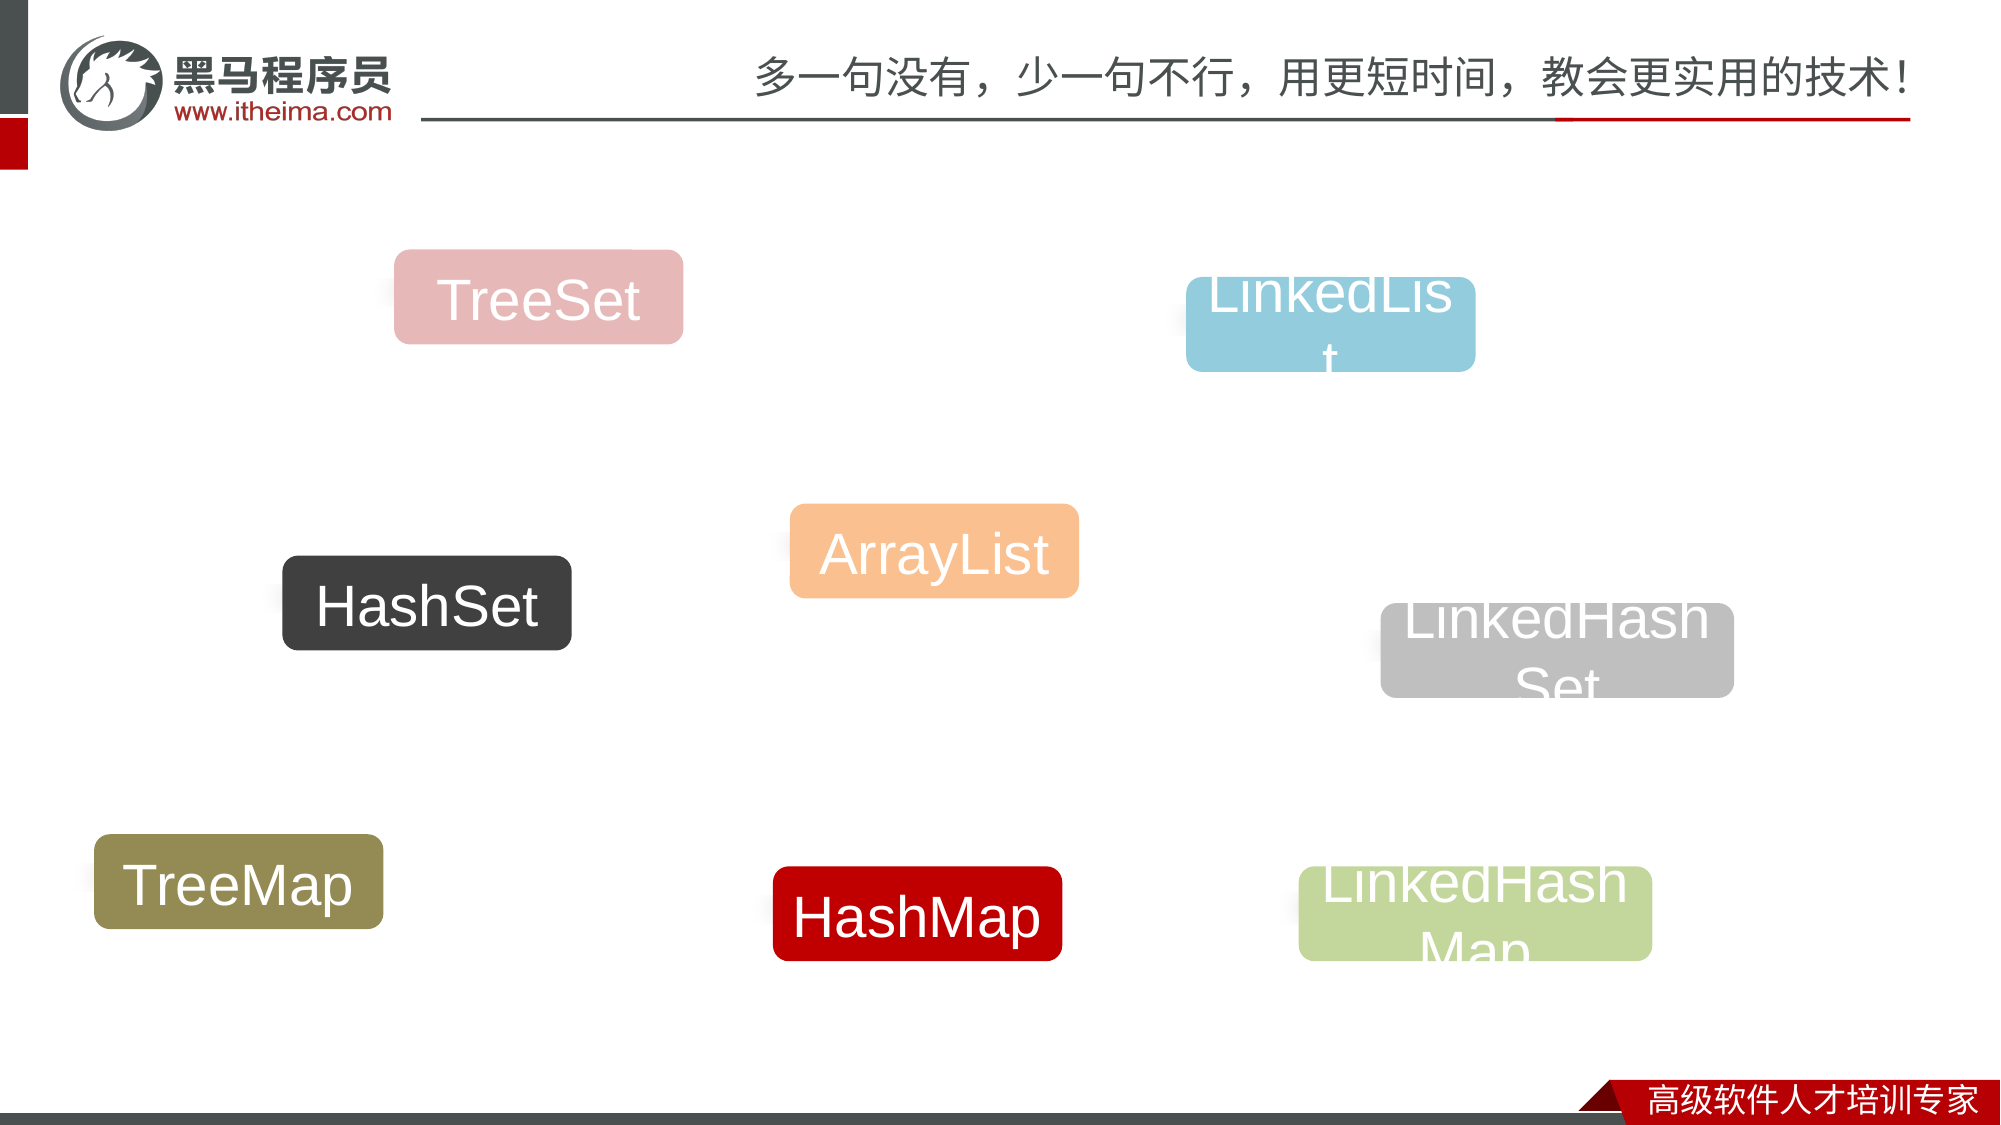

TreeSet
LinkedList

ArrayList
HashSet
LinkedHashSet

TreeMap
HashMap
LinkedHashMap